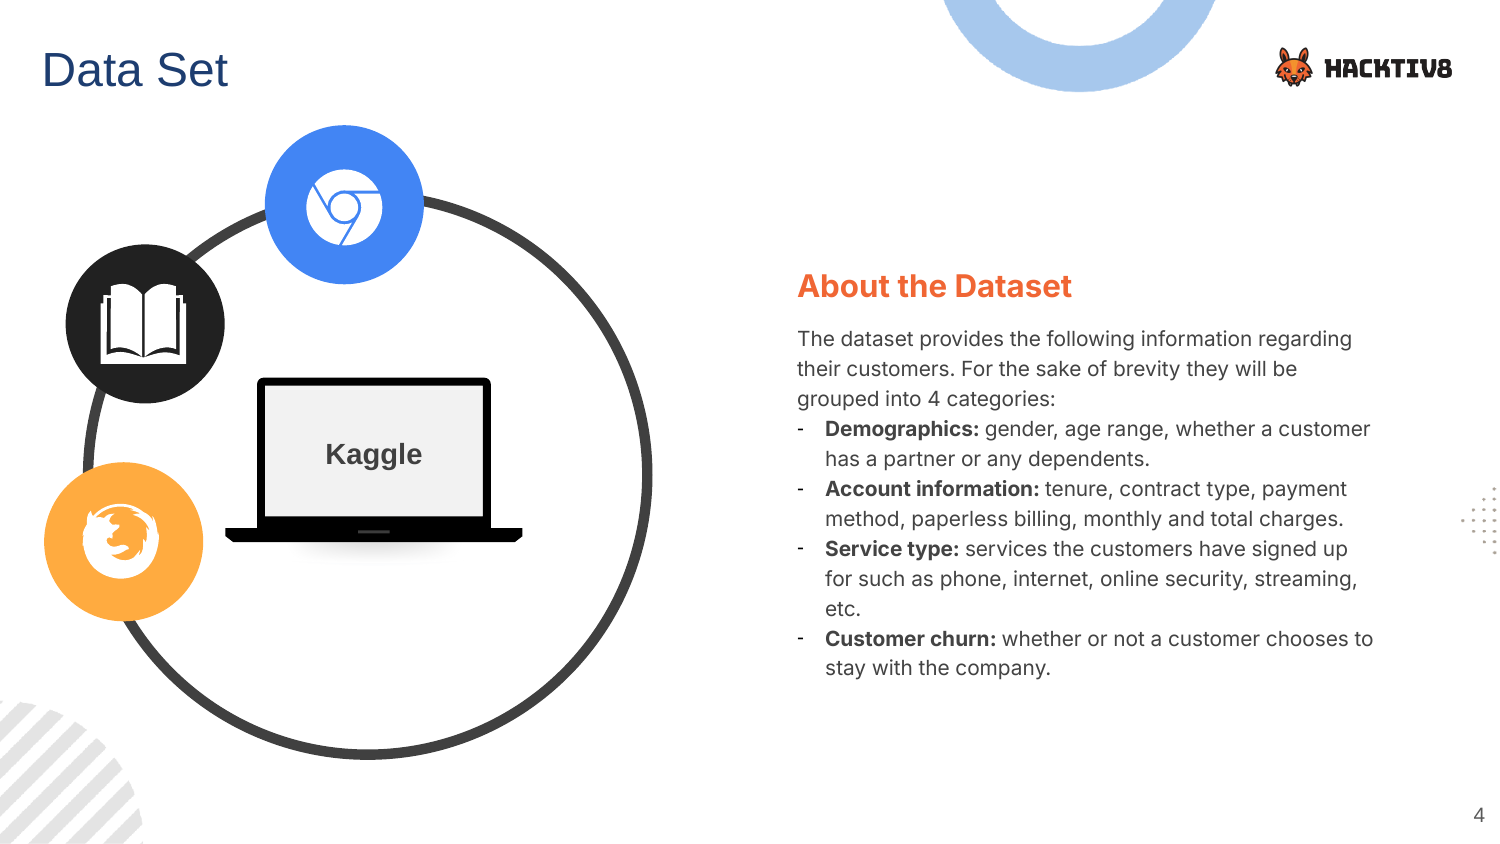

Data Set

98%
About the Dataset

The dataset provides the following information regarding their customers. For the sake of brevity they will be grouped into 4 categories:
Demographics: gender, age range, whether a customer has a partner or any dependents.
Account information: tenure, contract type, payment method, paperless billing, monthly and total charges.
Service type: services the customers have signed up for such as phone, internet, online security, streaming, etc.
Customer churn: whether or not a customer chooses to stay with the company.

Kaggle

4